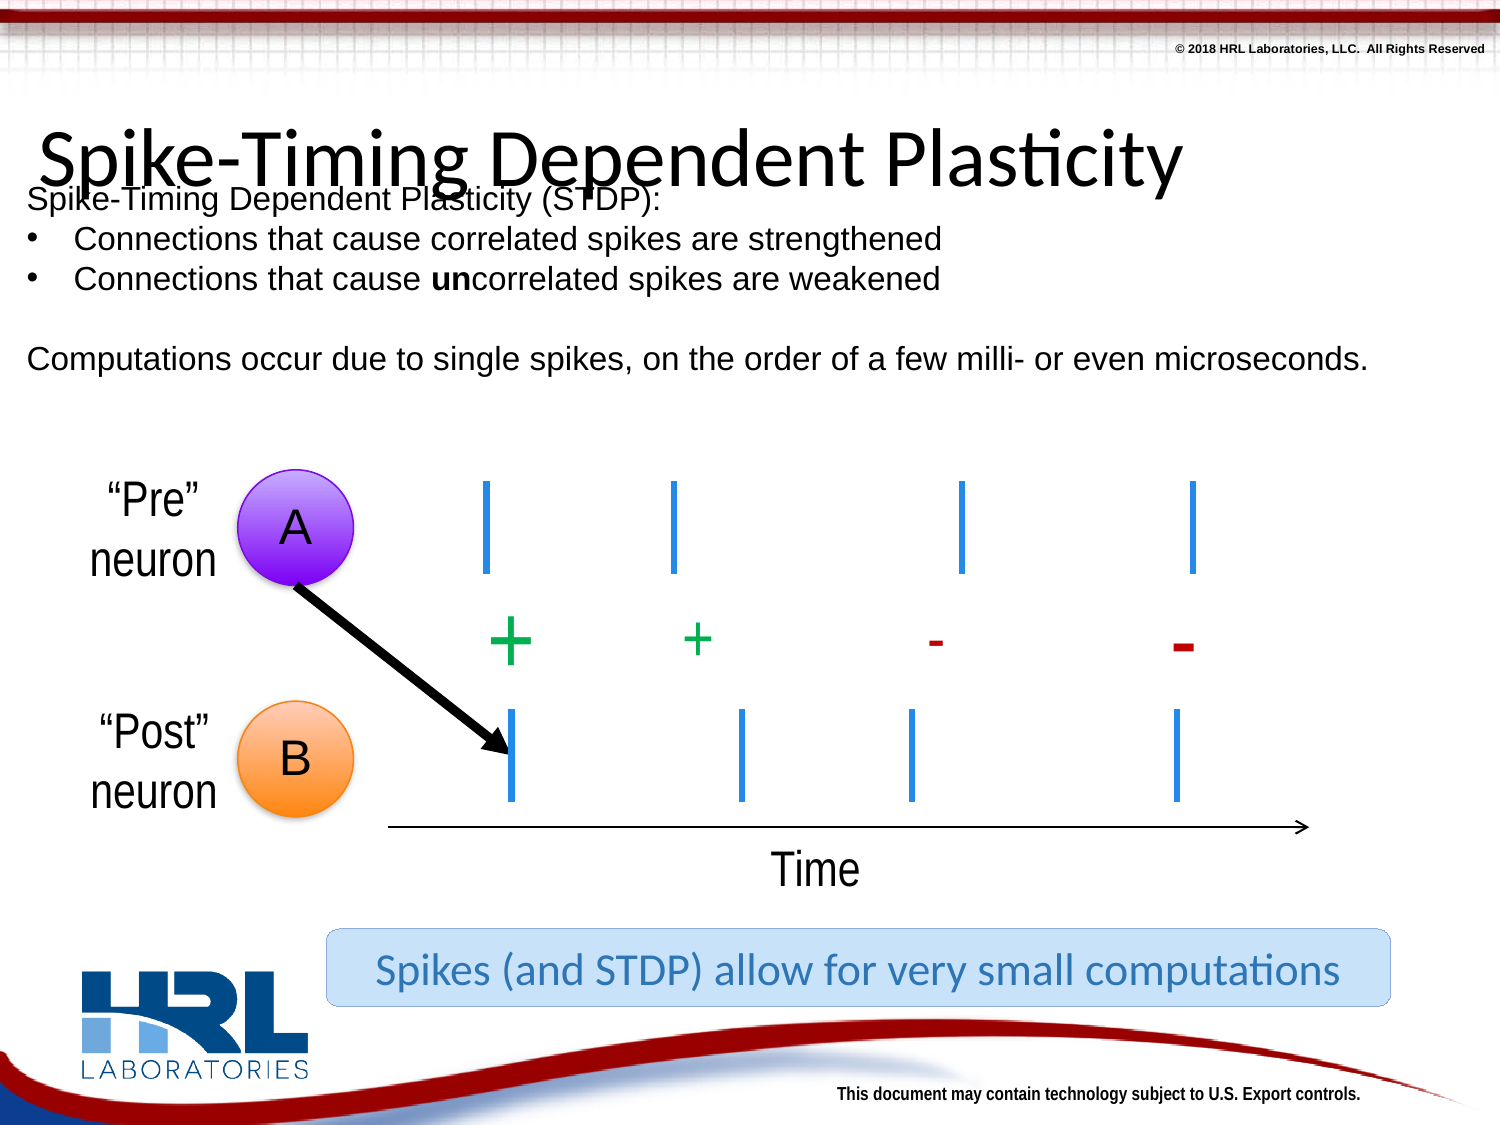

# Spike-Timing Dependent Plasticity
Spike-Timing Dependent Plasticity (STDP):
Connections that cause correlated spikes are strengthened
Connections that cause uncorrelated spikes are weakened

Computations occur due to single spikes, on the order of a few milli- or even microseconds.
“Pre” neuron
A
+
-
+
-
“Post” neuron
B
Time
Spikes (and STDP) allow for very small computations